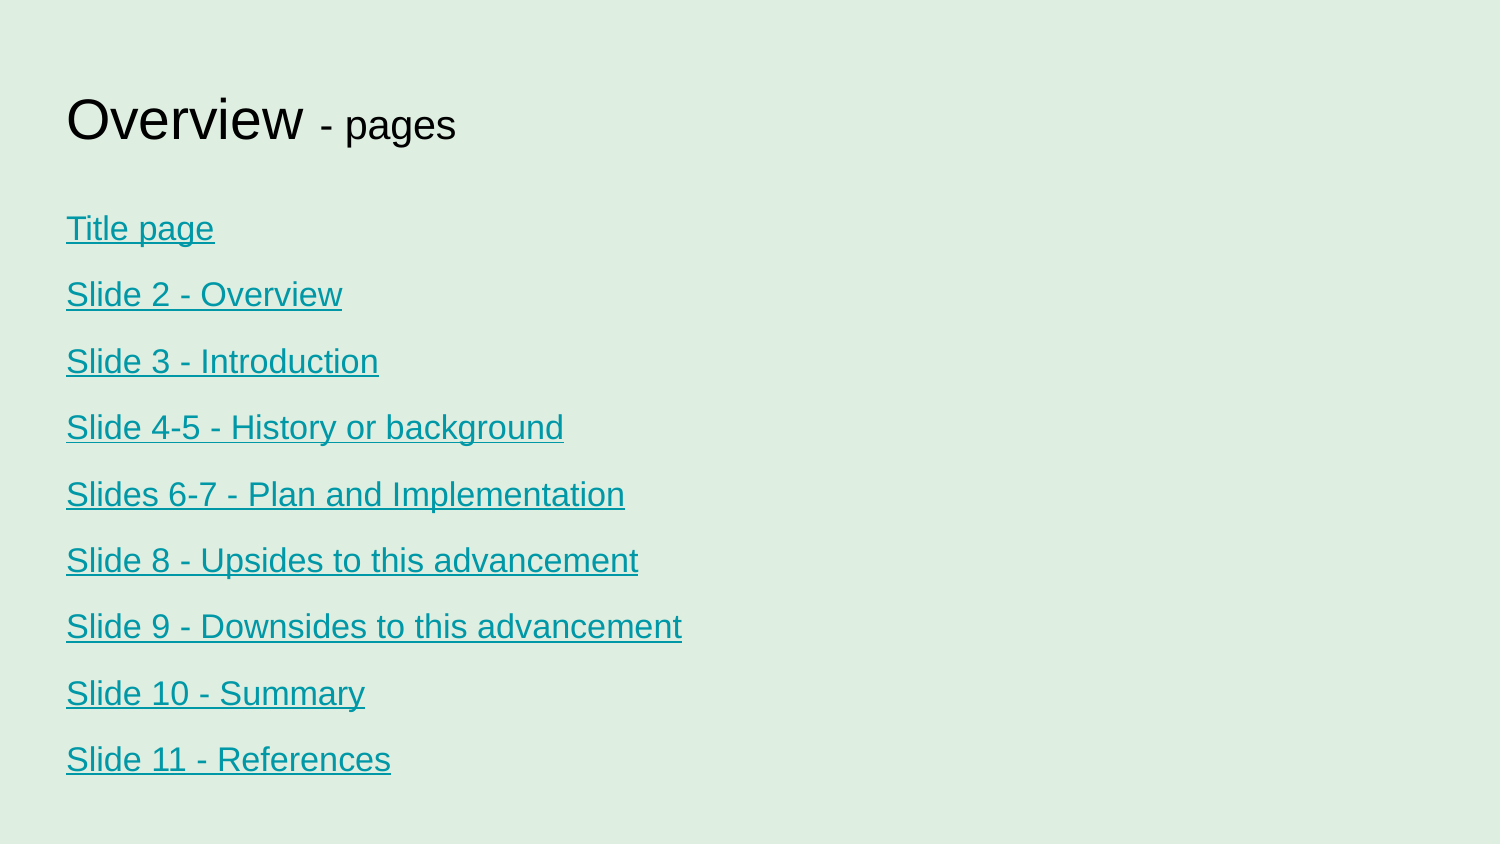

# Overview - pages
Title page
Slide 2 - Overview
Slide 3 - Introduction
Slide 4-5 - History or background
Slides 6-7 - Plan and Implementation
Slide 8 - Upsides to this advancement
Slide 9 - Downsides to this advancement
Slide 10 - Summary
Slide 11 - References